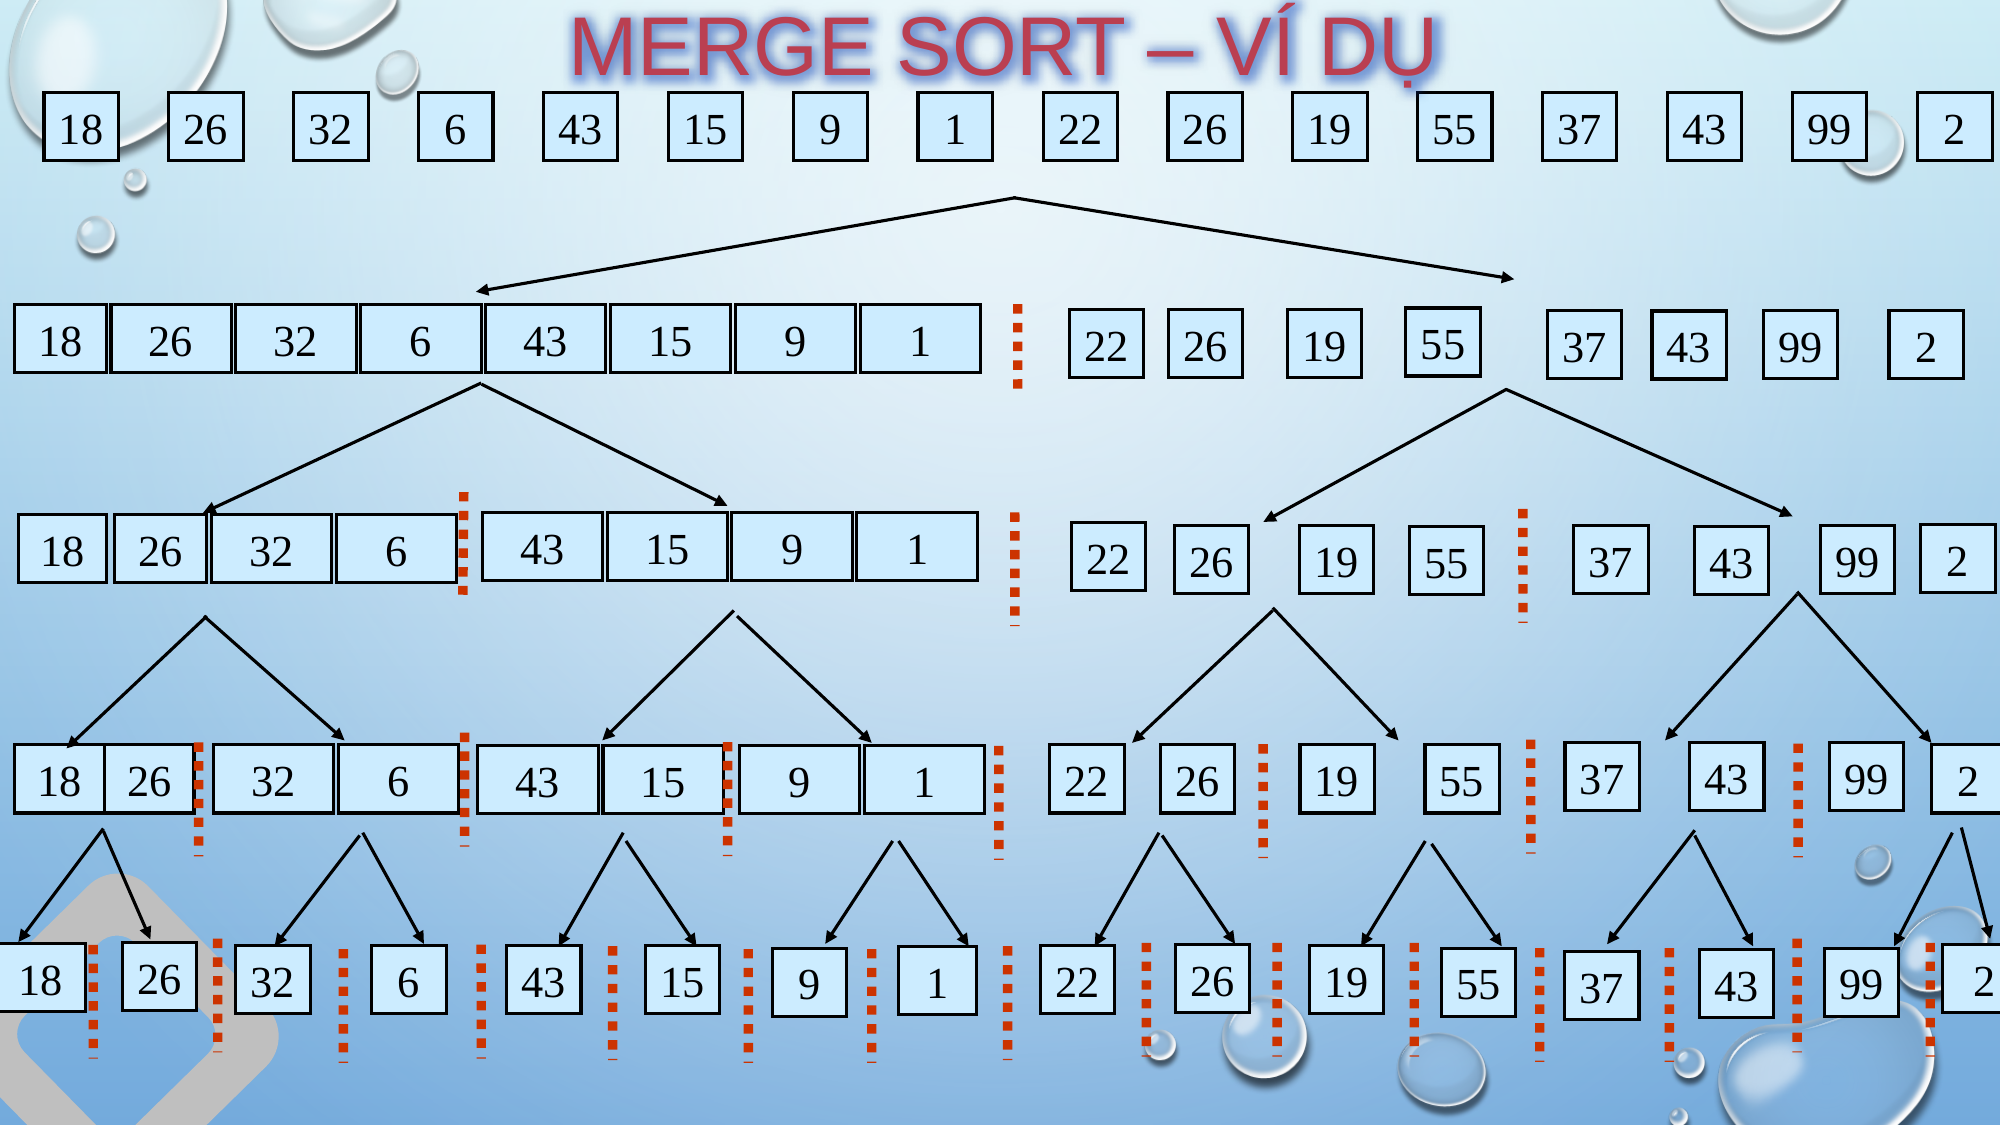

MERGE SORT – VÍ DỤ
18
26
32
 6
43
15
 9
 1
22
26
19
55
37
43
99
 2

26
32
 6
43
15
 9
 1
18
55
22
19
26
37
99
 2
43

43
15
 9
 1

32
 6
18
26
22
 2
37
99
26
19
43
55

18
26
32
 6

37
43
99

22
26
19
55
 2
43
15
 9
 1

26
18

26
 2
32
 6
43
15
22
19

 1
 9
55

99

43
37